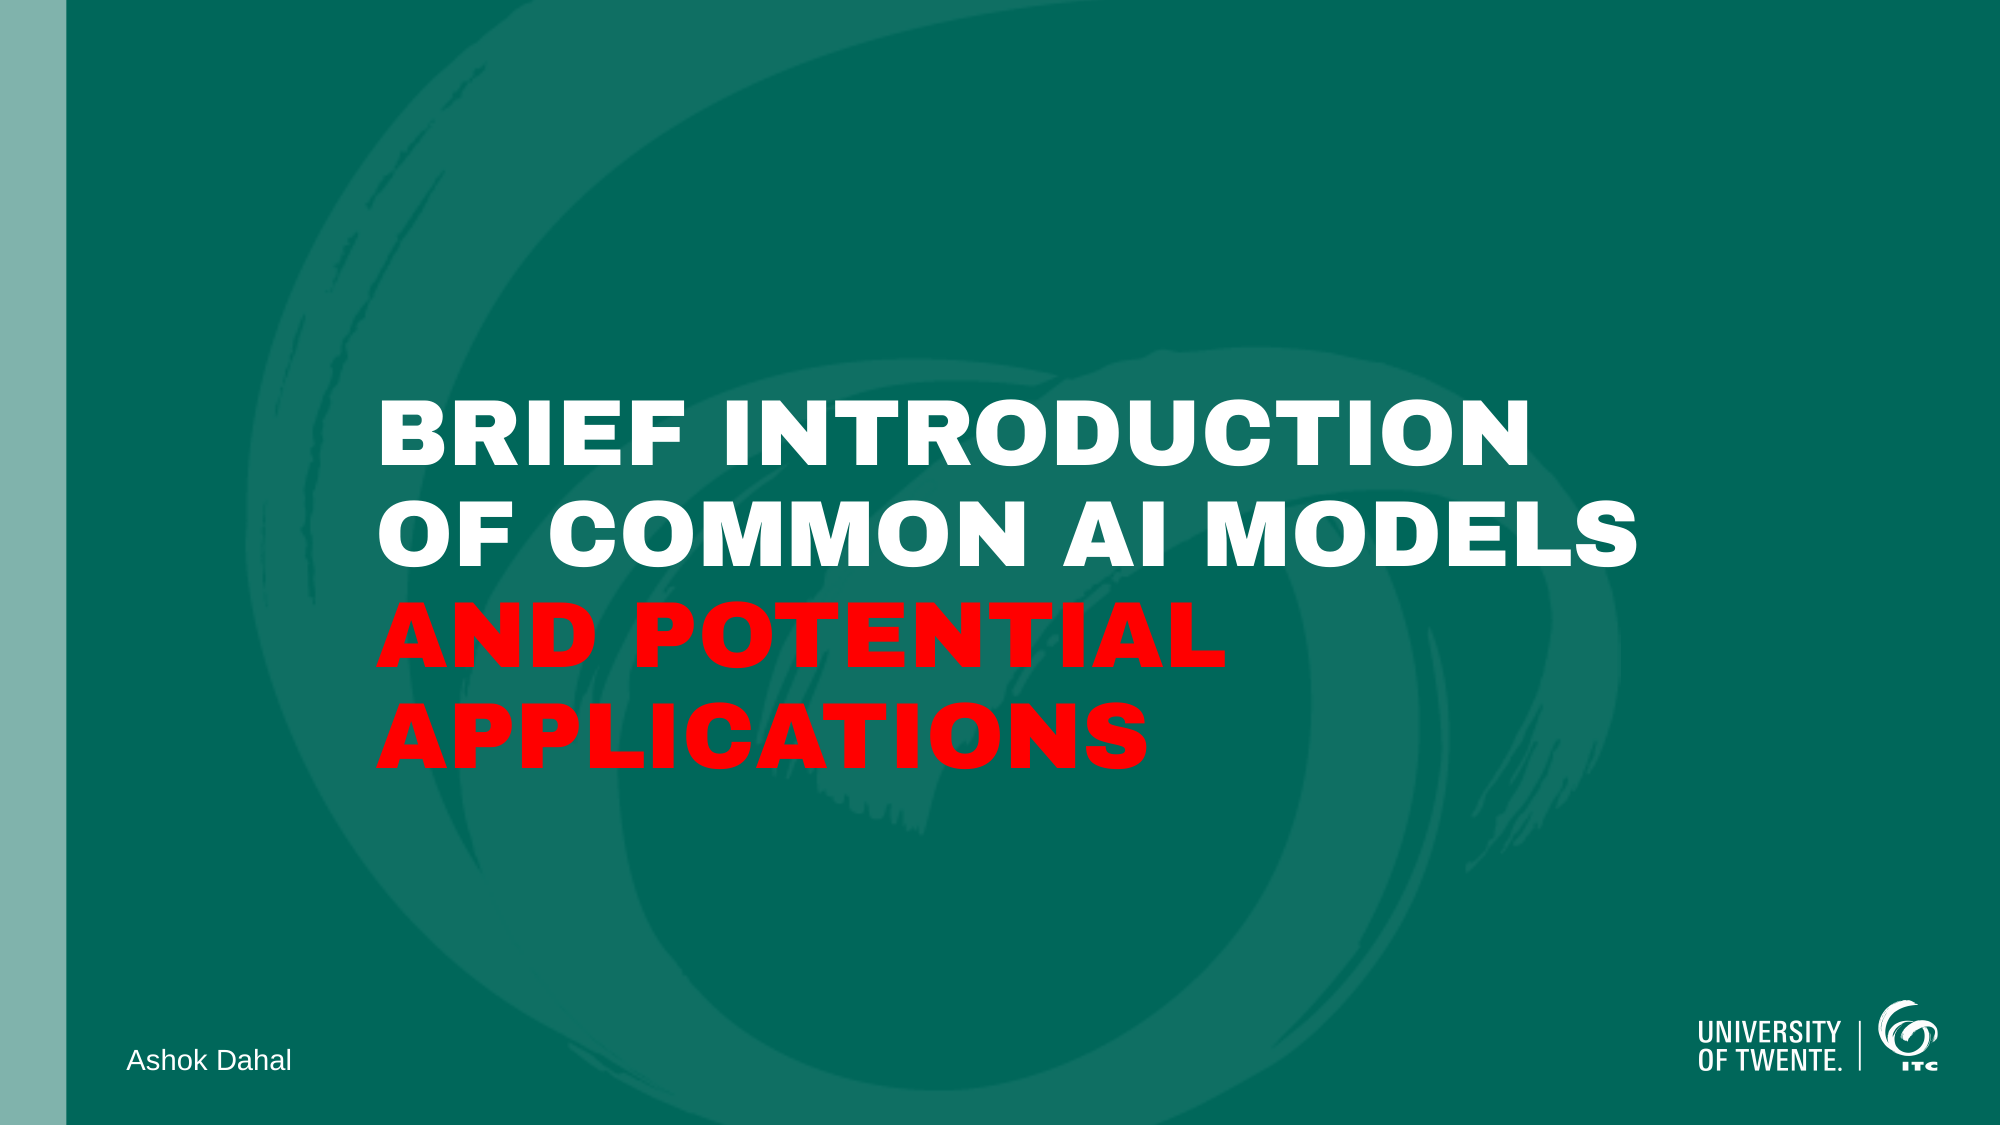

# BRIEF INTRODUCTION OF COMMON AI MODELS AND POTENTIAL APPLICATIONS
Ashok Dahal